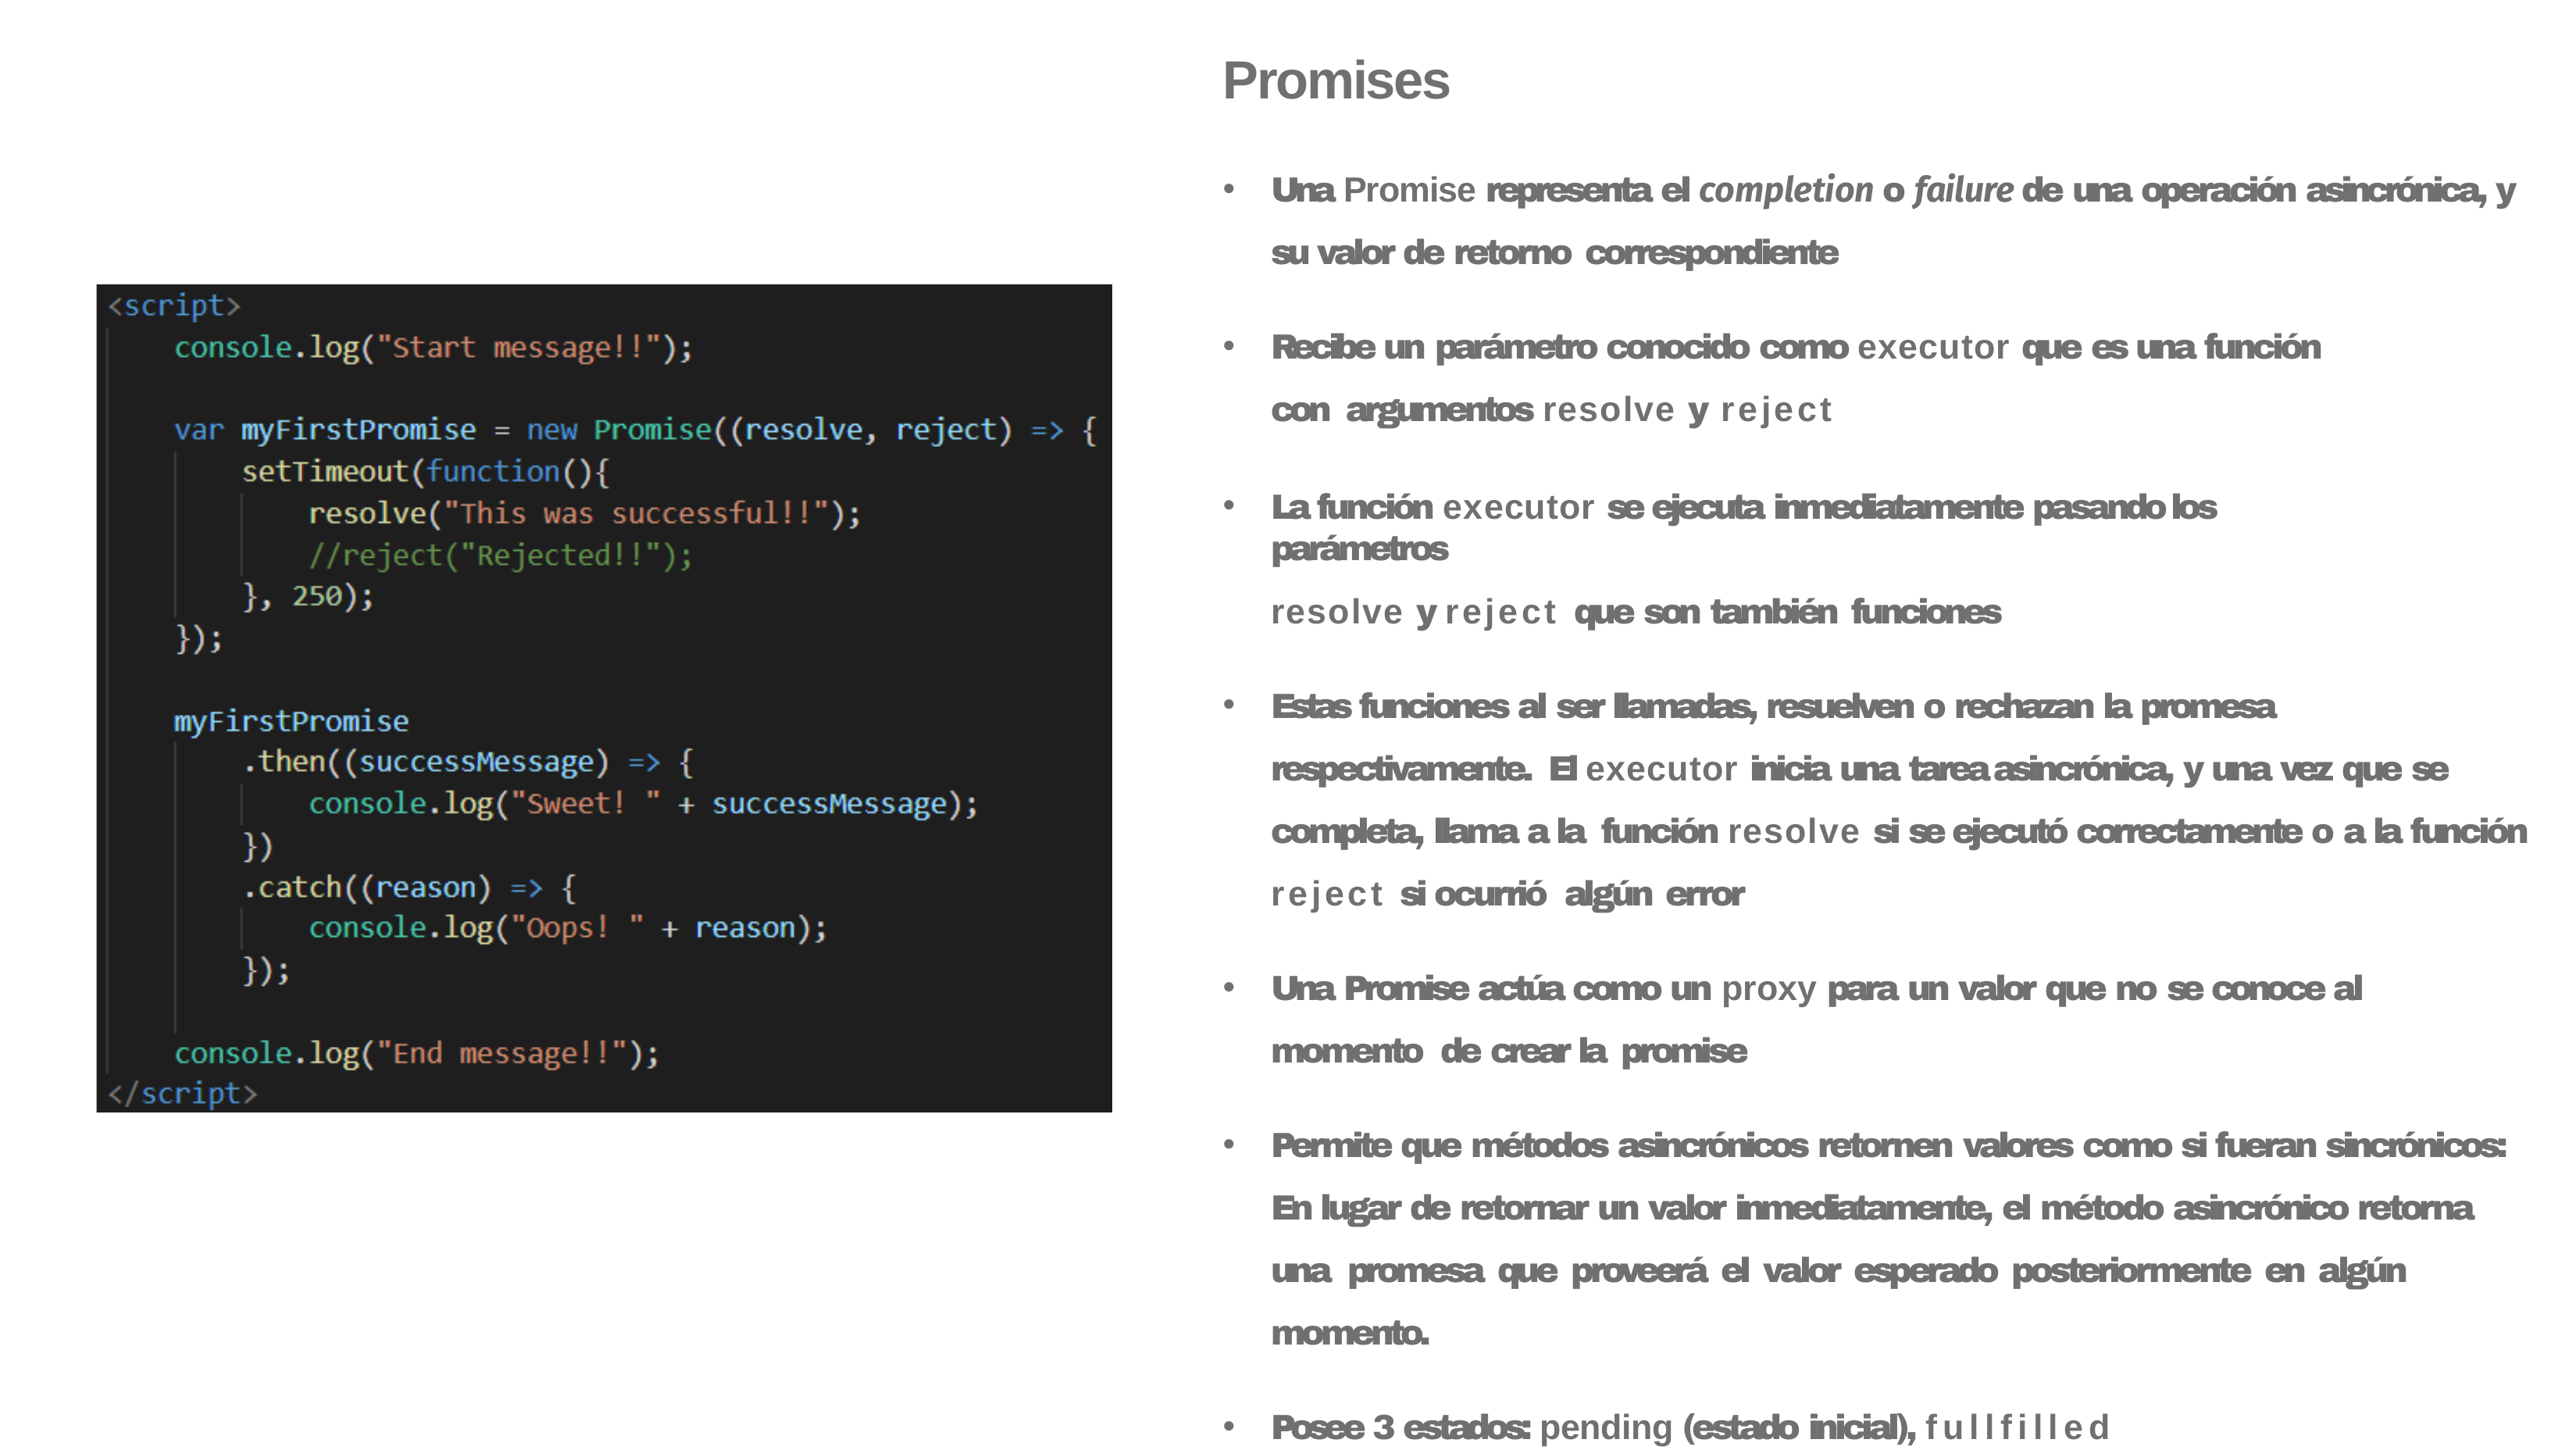

# Promises
Una Promise representa el completion o failure de una operación asincrónica, y  su valor de retorno correspondiente
Recibe un parámetro conocido como executor que es una función con  argumentos resolve y reject

La función executor se ejecuta inmediatamente pasando los parámetros
resolve y reject que son también funciones
Estas funciones al ser llamadas, resuelven o rechazan la promesa respectivamente.  El executor inicia una tarea asincrónica, y una vez que se completa, llama a la  función resolve si se ejecutó correctamente o a la función reject si ocurrió  algún error
Una Promise actúa como un proxy para un valor que no se conoce al momento  de crear la promise
Permite que métodos asincrónicos retornen valores como si fueran sincrónicos:  En lugar de retornar un valor inmediatamente, el método asincrónico retorna una  promesa que proveerá el valor esperado posteriormente en algún momento.
Posee 3 estados: pending (estado inicial), fullfilled (completada  satisfactoriamente), rejected (operación fallida)